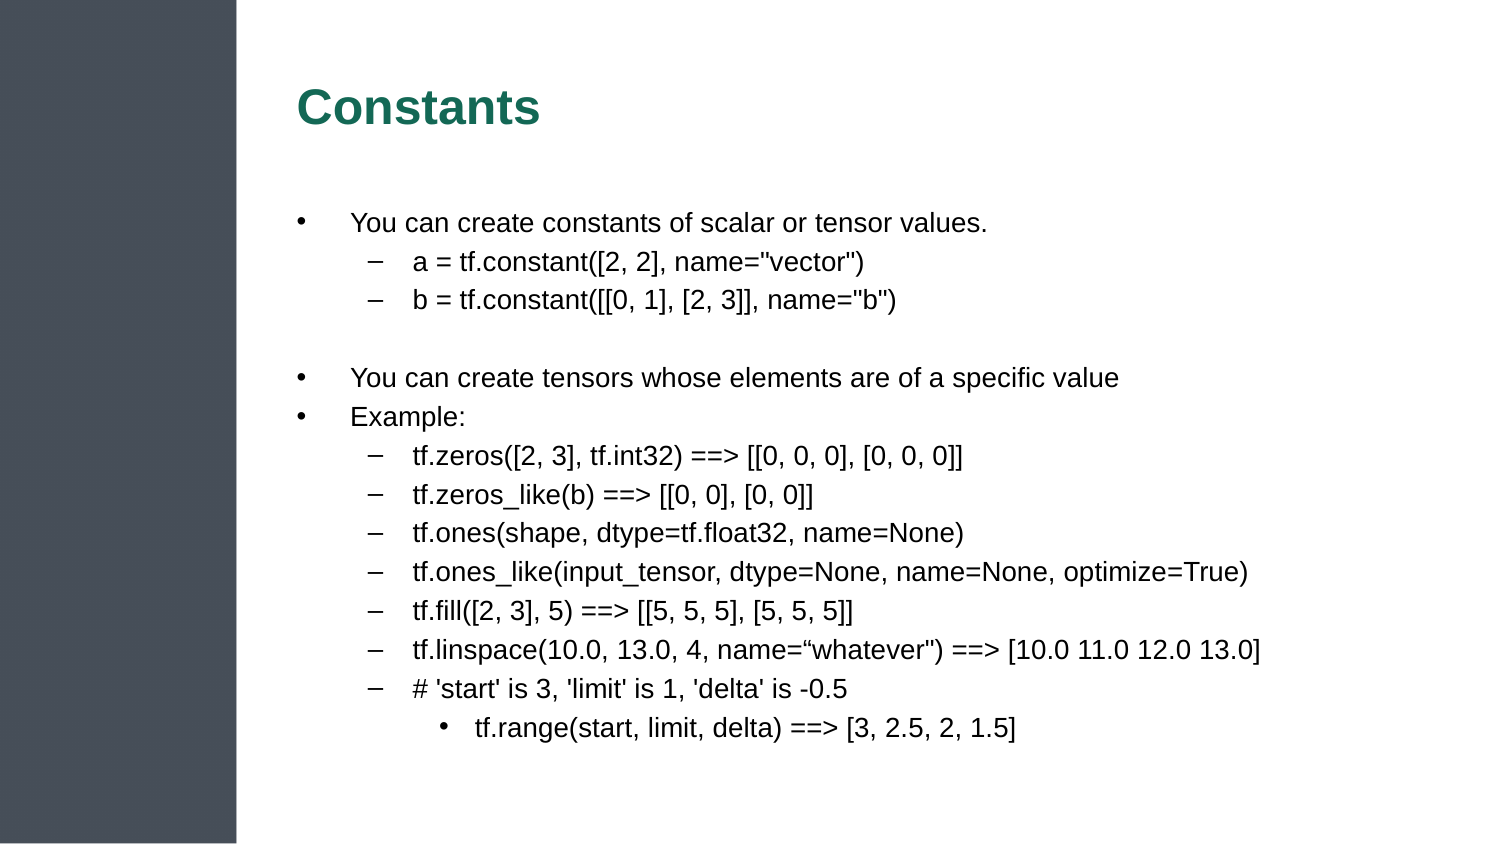

# Constants
You can create constants of scalar or tensor values.
a = tf.constant([2, 2], name="vector")
b = tf.constant([[0, 1], [2, 3]], name="b")

You can create tensors whose elements are of a specific value
Example:
tf.zeros([2, 3], tf.int32) ==> [[0, 0, 0], [0, 0, 0]]
tf.zeros_like(b) ==> [[0, 0], [0, 0]]
tf.ones(shape, dtype=tf.float32, name=None)
tf.ones_like(input_tensor, dtype=None, name=None, optimize=True)
tf.fill([2, 3], 5) ==> [[5, 5, 5], [5, 5, 5]]
tf.linspace(10.0, 13.0, 4, name=“whatever") ==> [10.0 11.0 12.0 13.0]
# 'start' is 3, 'limit' is 1, 'delta' is -0.5
tf.range(start, limit, delta) ==> [3, 2.5, 2, 1.5]